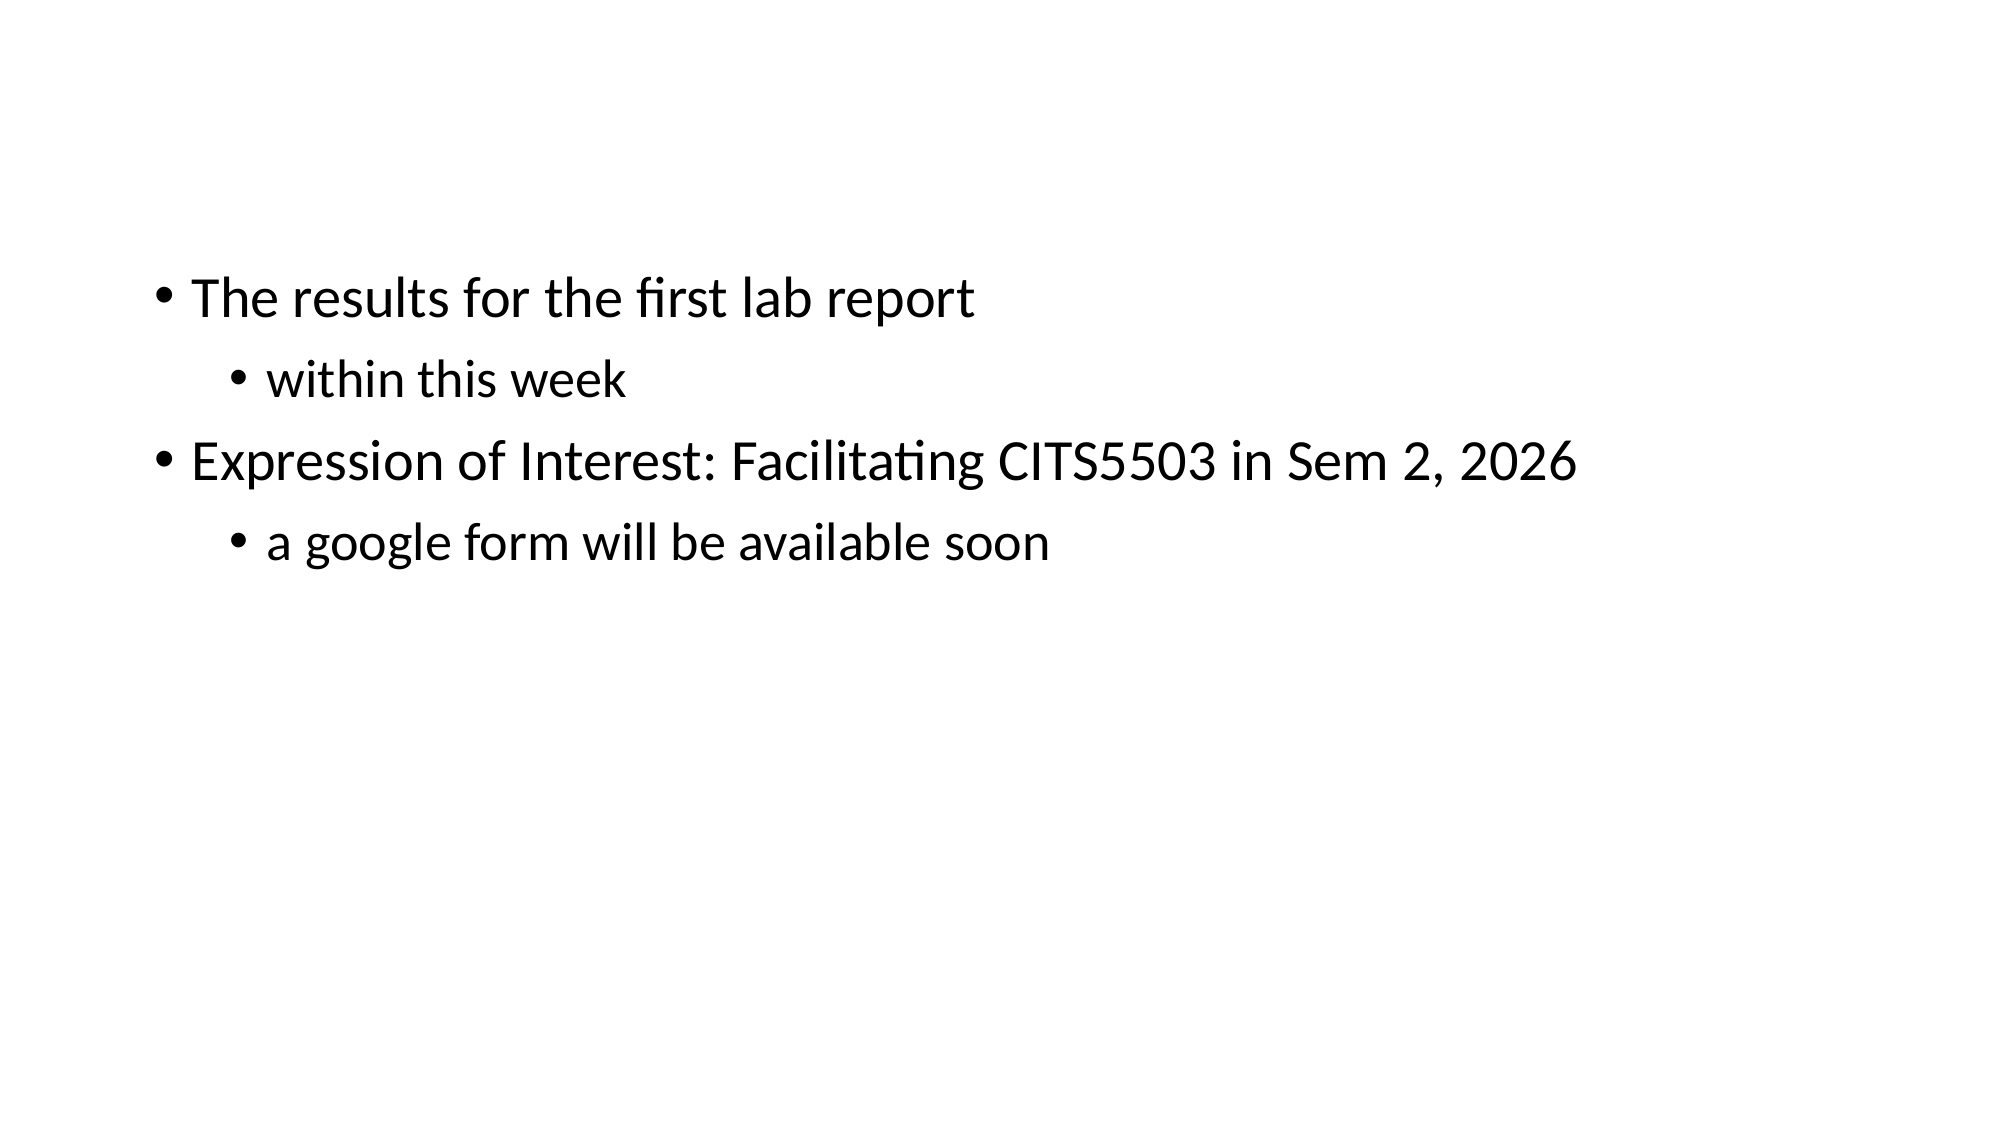

The results for the first lab report
within this week
Expression of Interest: Facilitating CITS5503 in Sem 2, 2026
a google form will be available soon